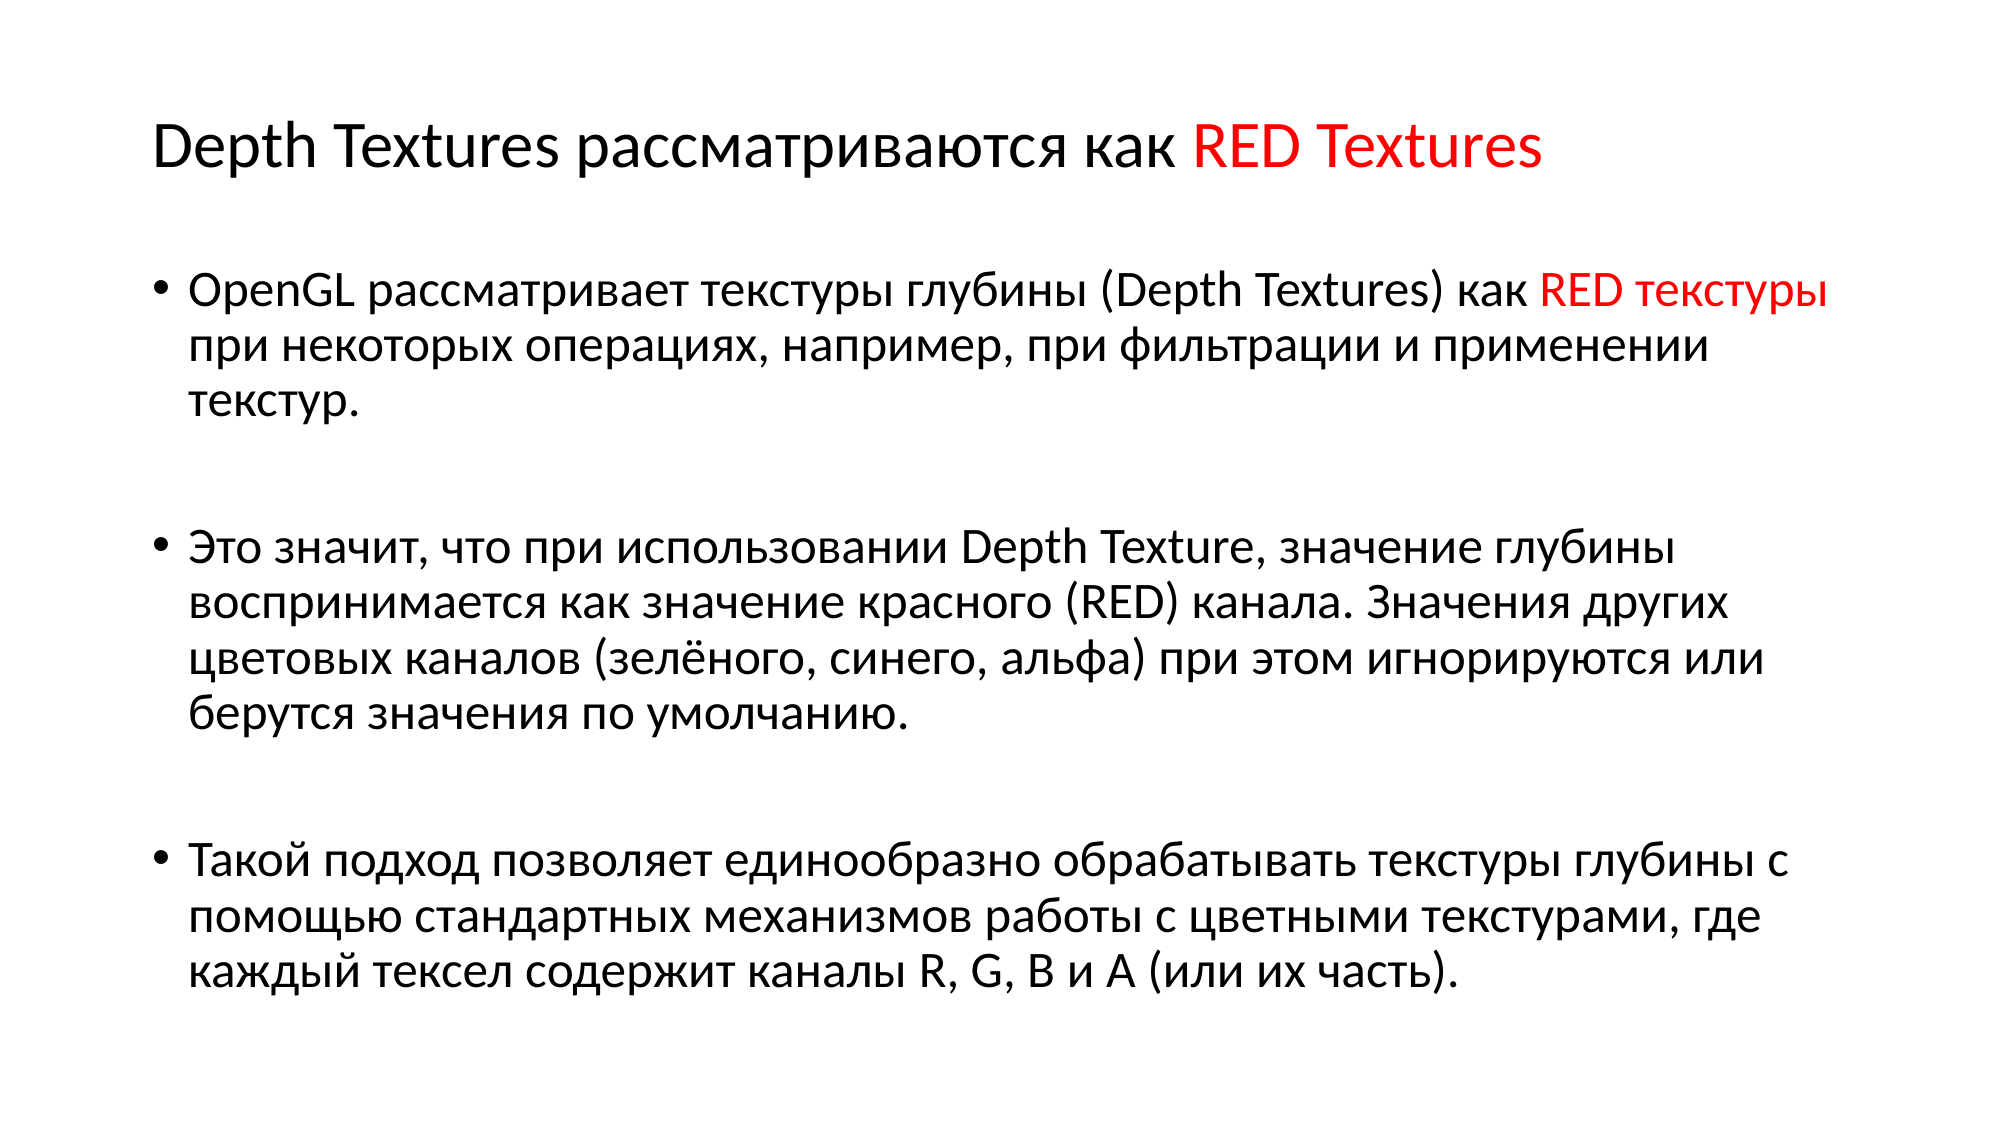

# Depth Textures рассматриваются как RED Textures
OpenGL рассматривает текстуры глубины (Depth Textures) как RED текстуры при некоторых операциях, например, при фильтрации и применении текстур.

Это значит, что при использовании Depth Texture, значение глубины воспринимается как значение красного (RED) канала. Значения других цветовых каналов (зелёного, синего, альфа) при этом игнорируются или берутся значения по умолчанию.

Такой подход позволяет единообразно обрабатывать текстуры глубины с помощью стандартных механизмов работы с цветными текстурами, где каждый тексел содержит каналы R, G, B и A (или их часть).